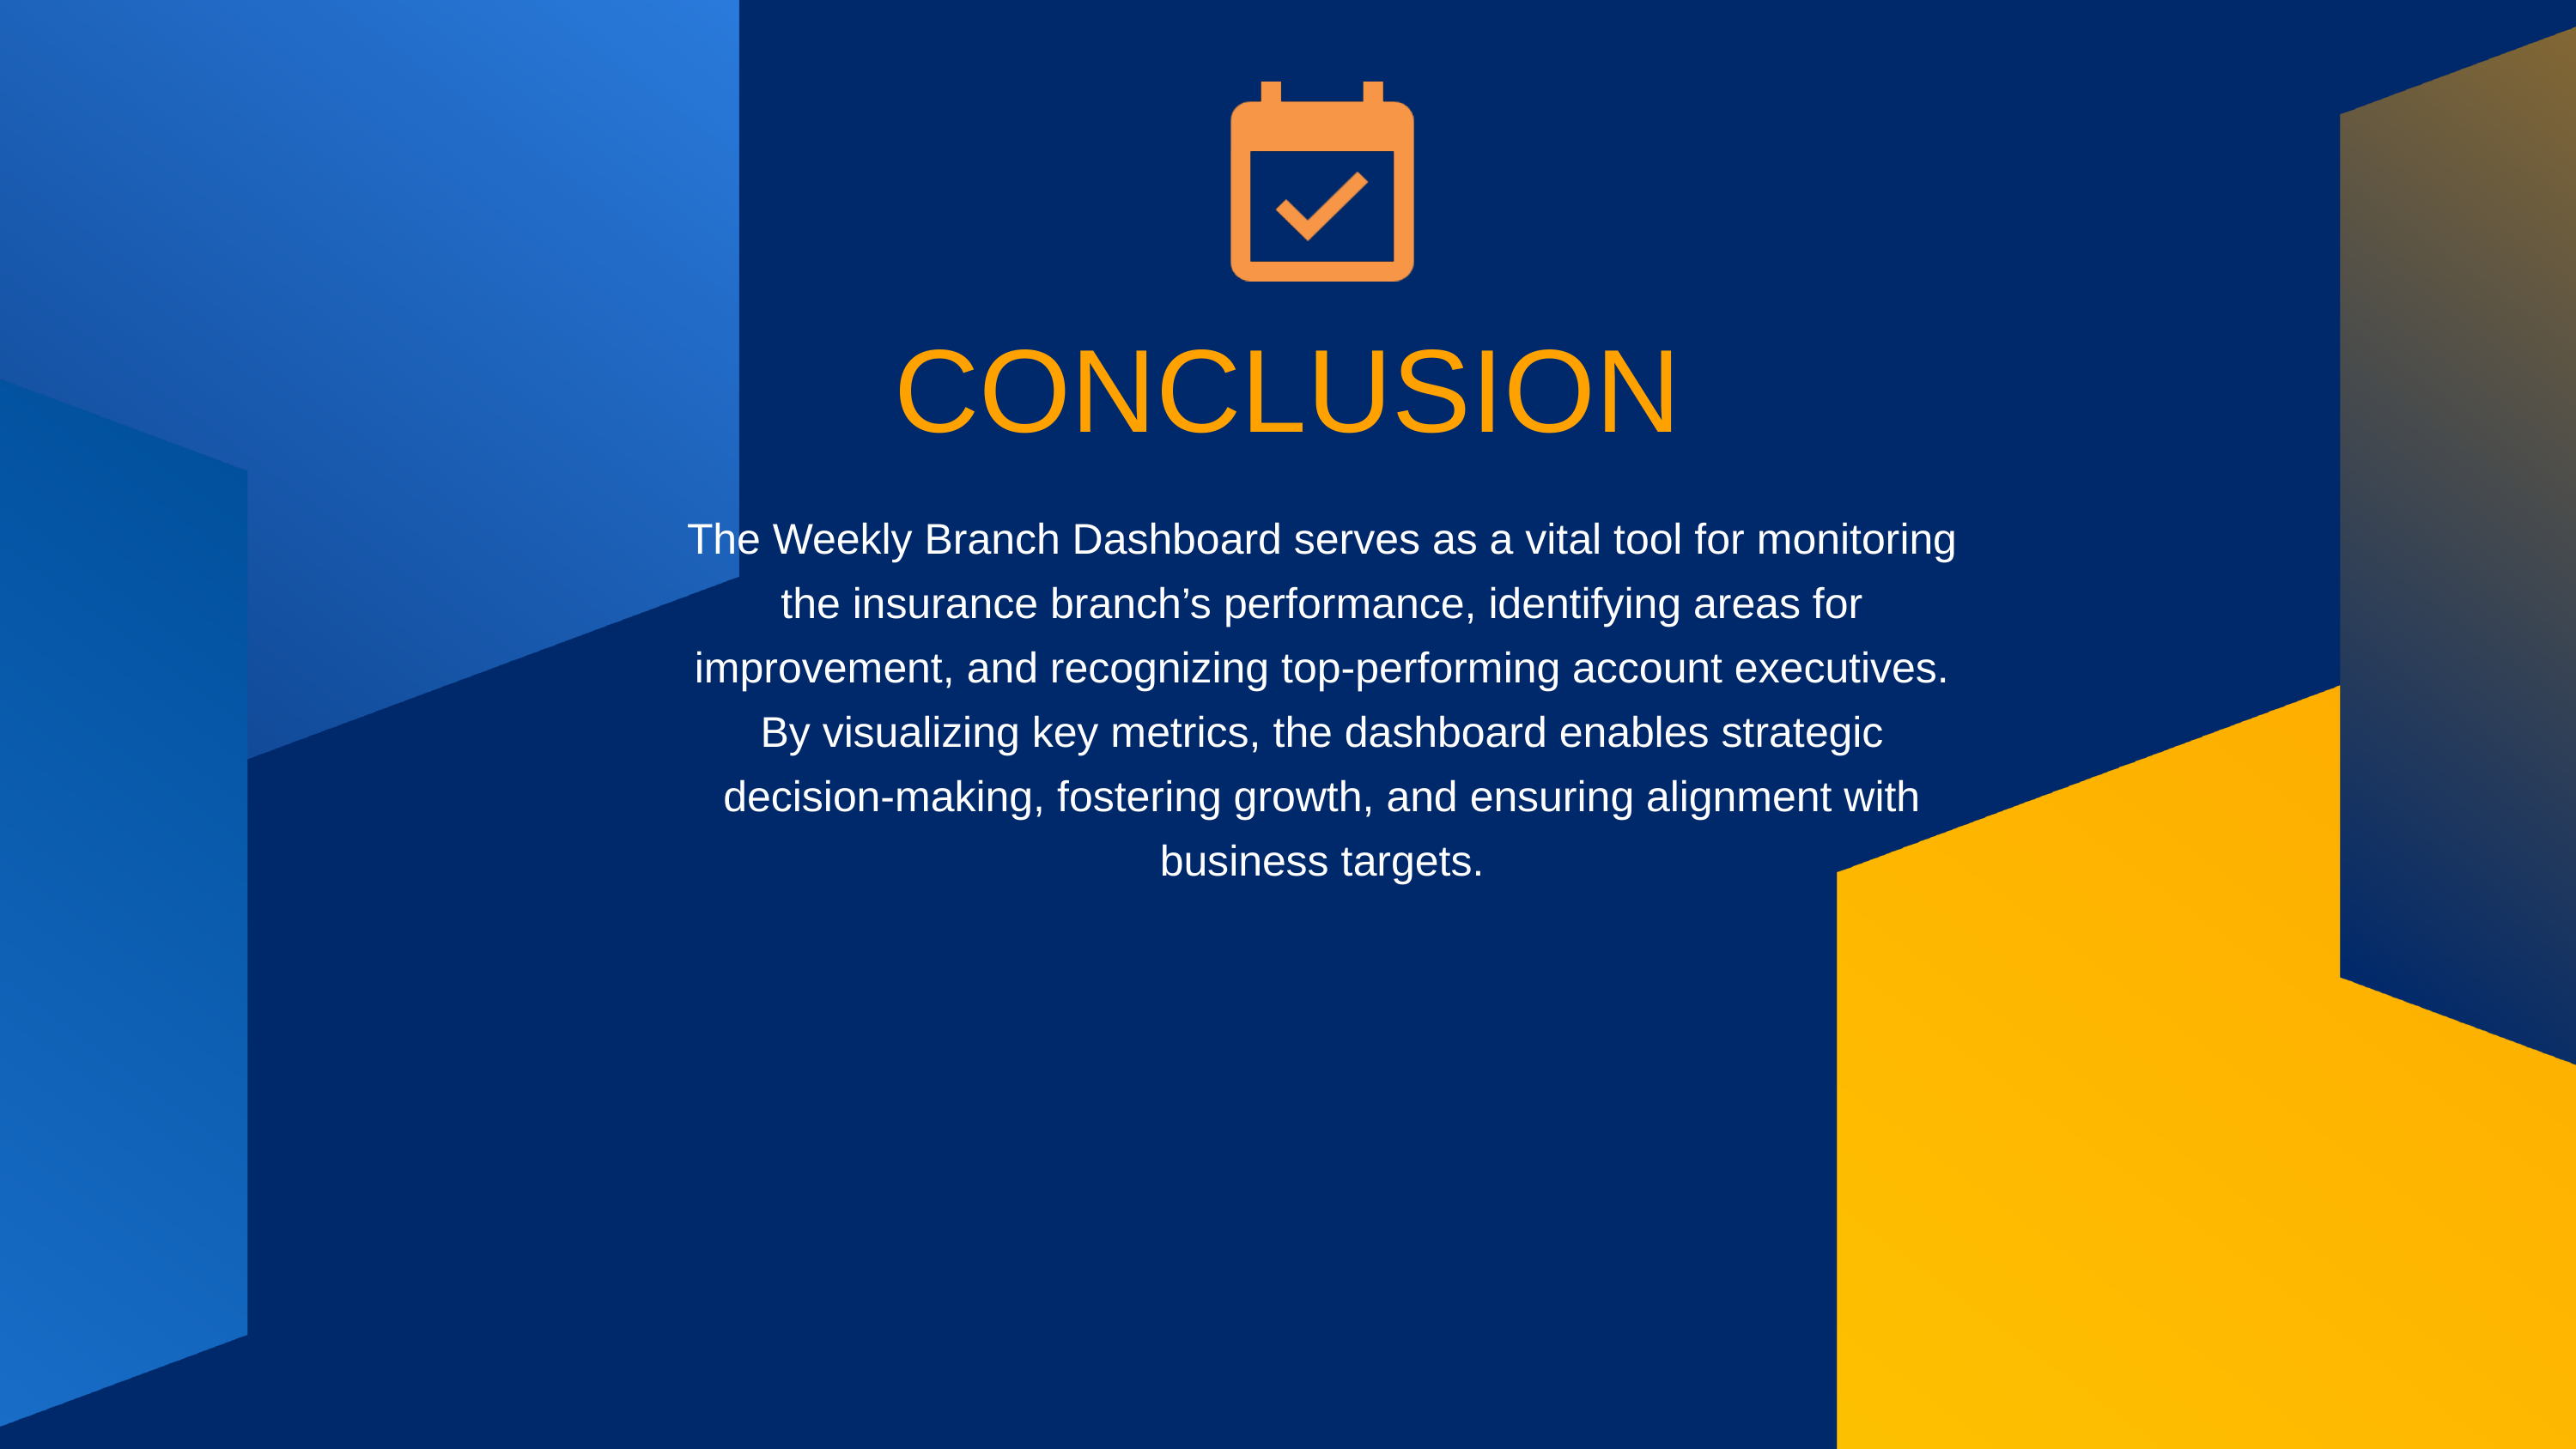

CONCLUSION

The Weekly Branch Dashboard serves as a vital tool for monitoring the insurance branch’s performance, identifying areas for improvement, and recognizing top-performing account executives. By visualizing key metrics, the dashboard enables strategic decision-making, fostering growth, and ensuring alignment with business targets.